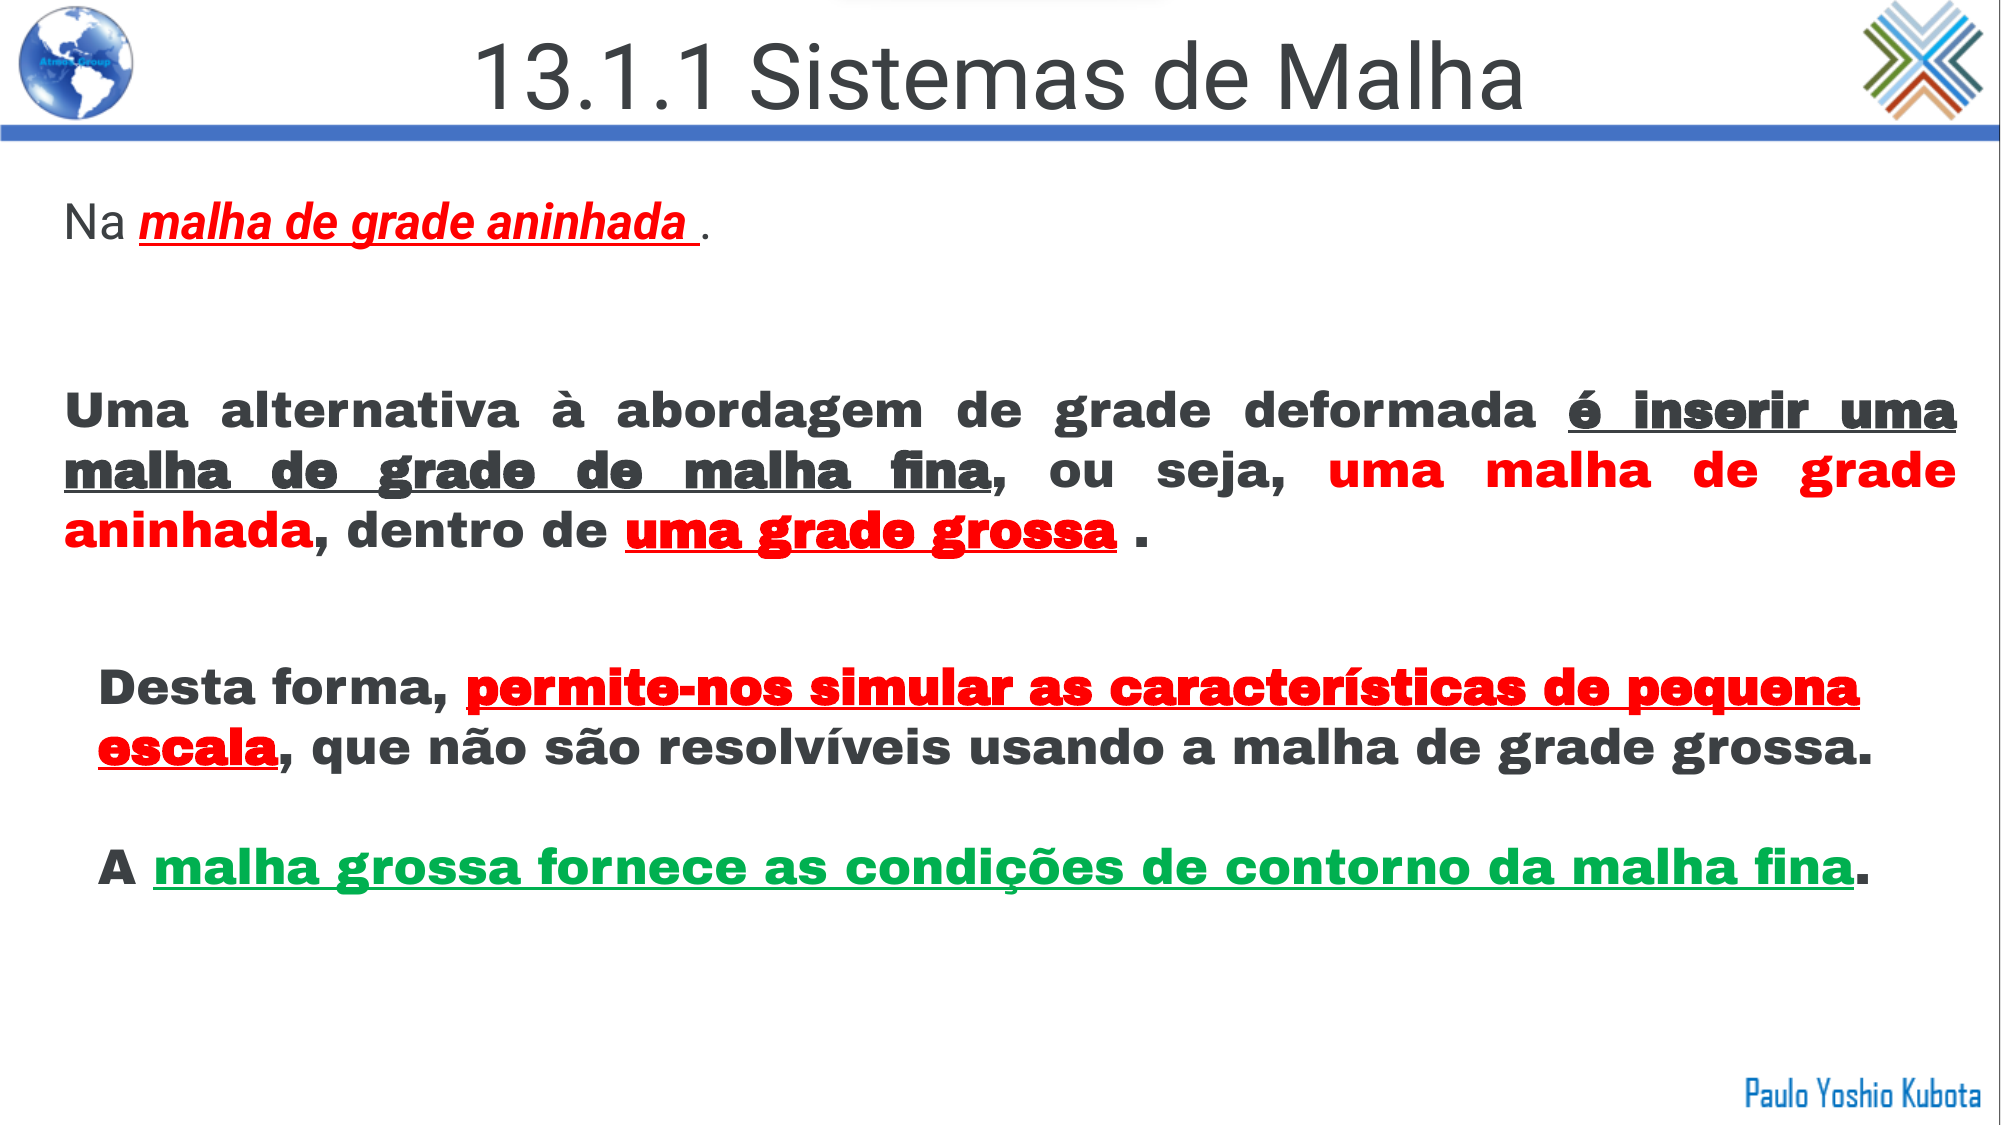

13.1.1 Sistemas de Malha
Na malha de grade aninhada .
Uma alternativa à abordagem de grade deformada é inserir uma malha de grade de malha fina, ou seja, uma malha de grade aninhada, dentro de uma grade grossa .
Desta forma, permite-nos simular as características de pequena escala, que não são resolvíveis usando a malha de grade grossa.

A malha grossa fornece as condições de contorno da malha fina.